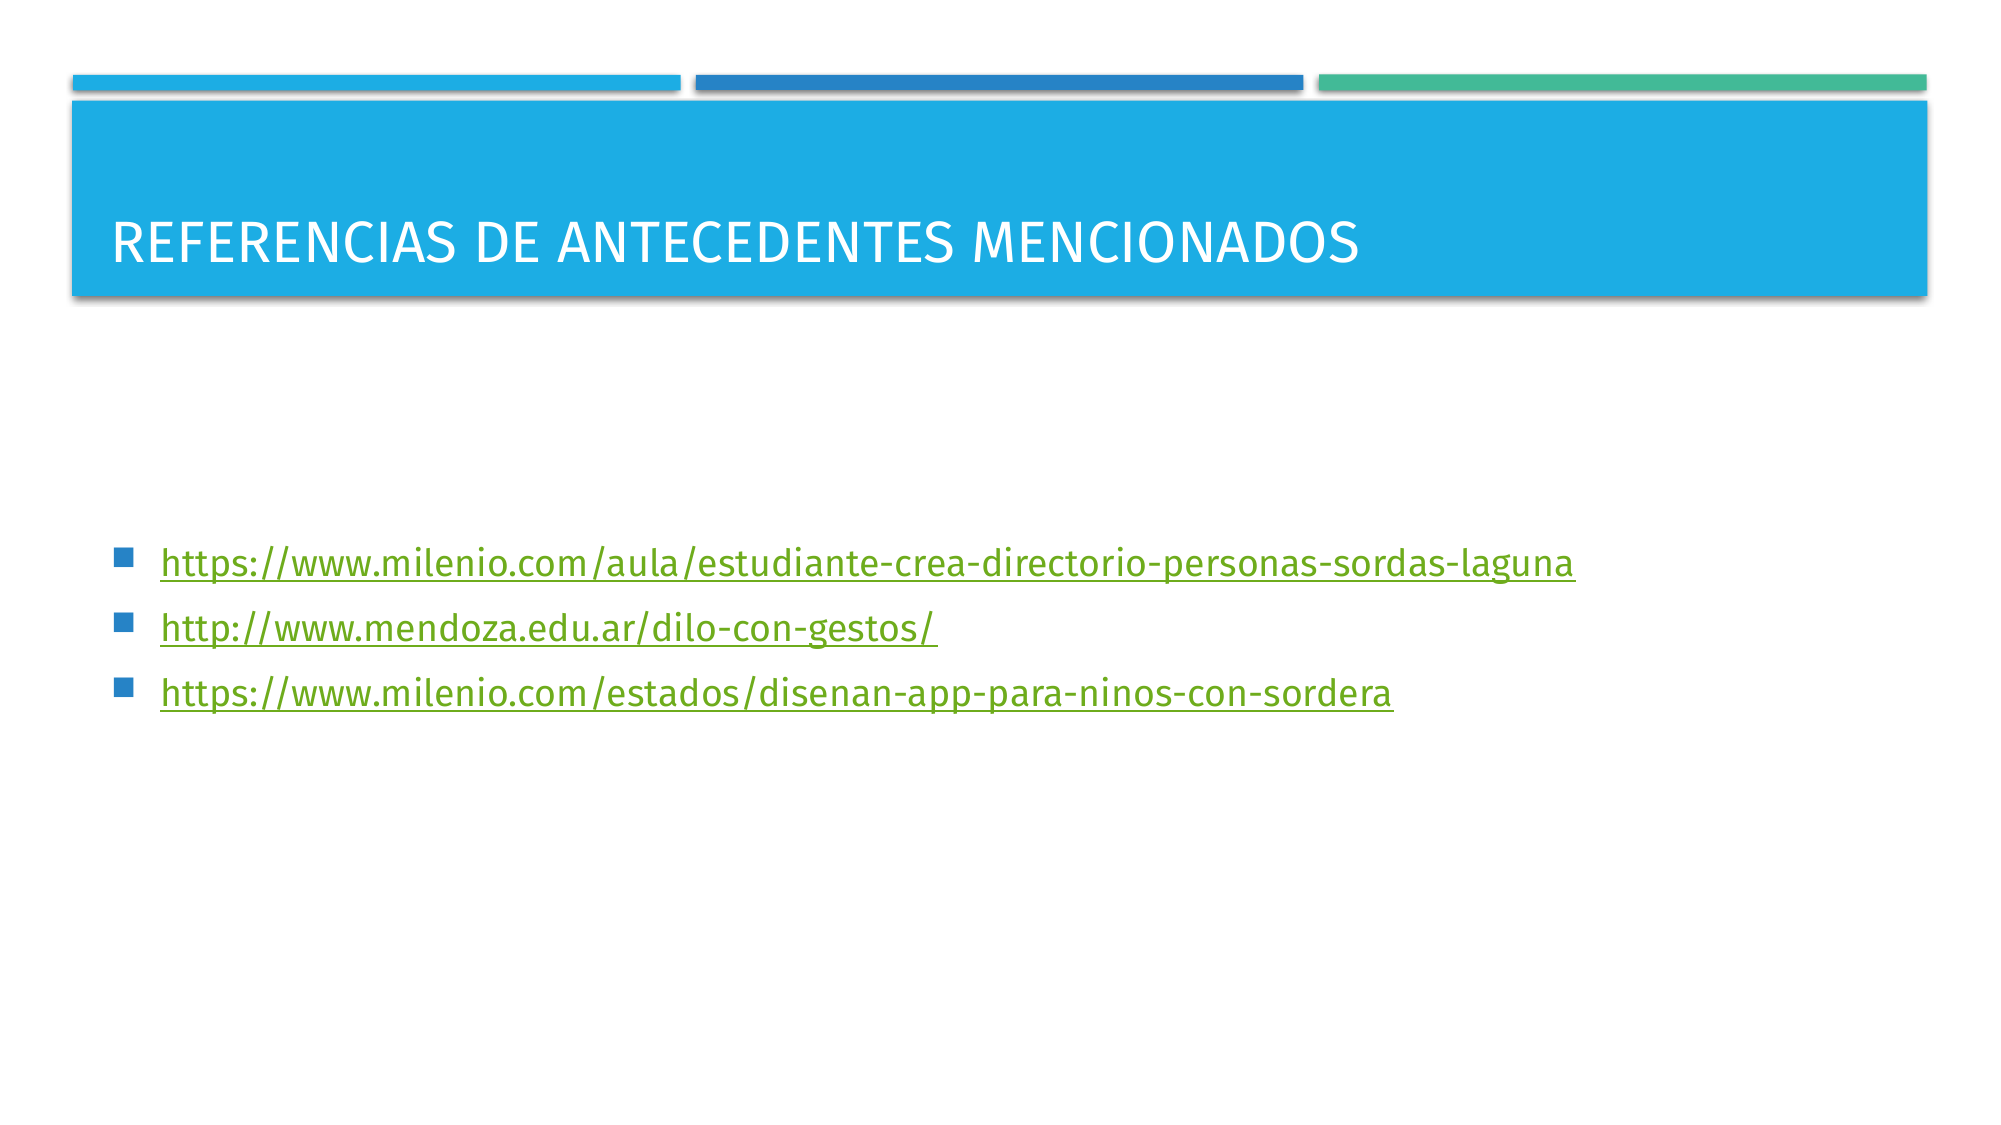

# Referencias de antecedentes mencionados
https://www.milenio.com/aula/estudiante-crea-directorio-personas-sordas-laguna
http://www.mendoza.edu.ar/dilo-con-gestos/
https://www.milenio.com/estados/disenan-app-para-ninos-con-sordera